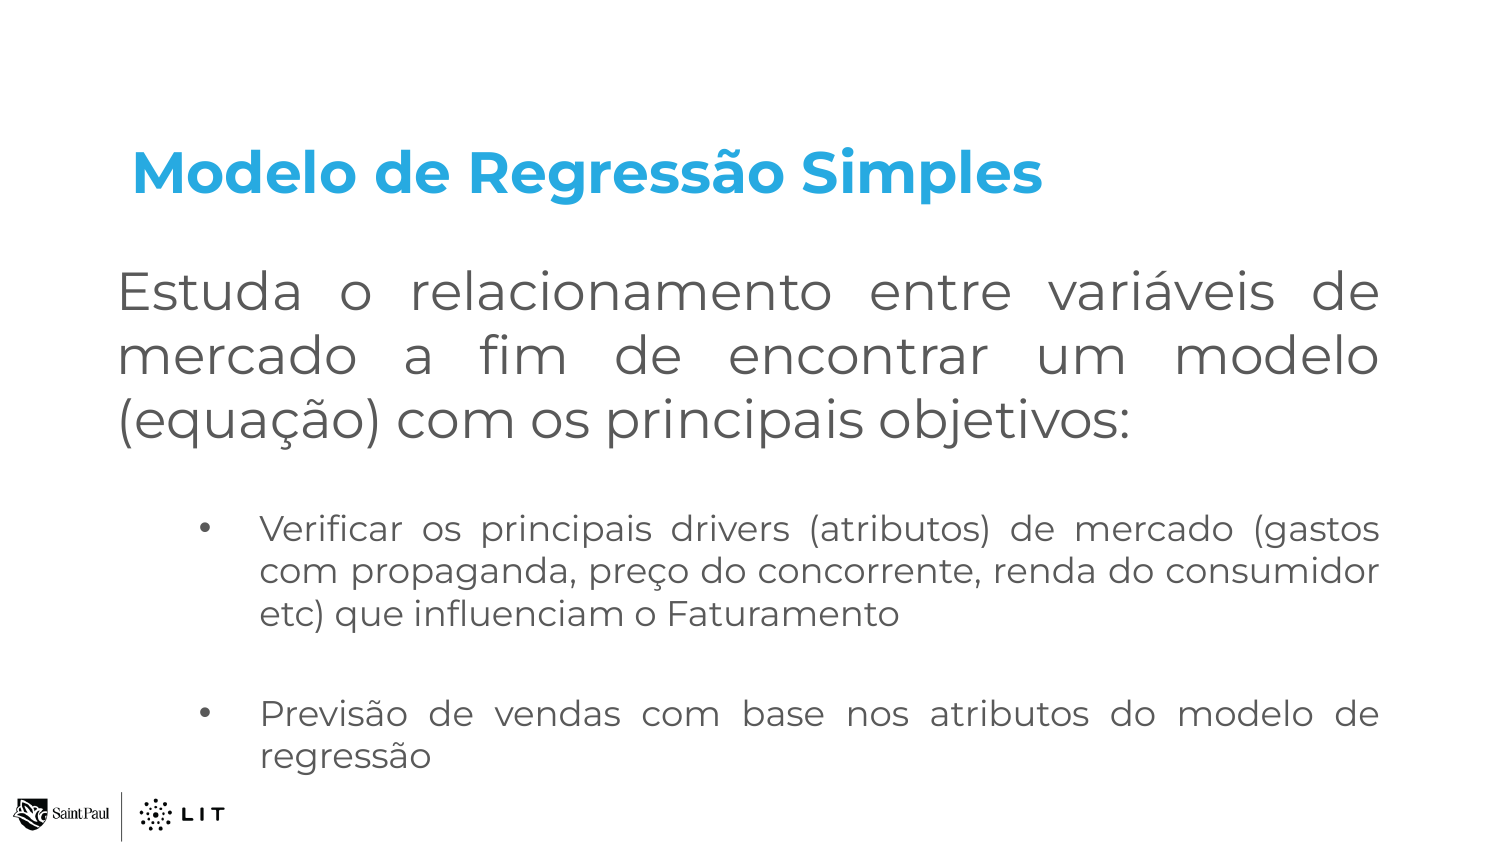

Modelo de Regressão Simples
Estuda o relacionamento entre variáveis de mercado a fim de encontrar um modelo (equação) com os principais objetivos:

Verificar os principais drivers (atributos) de mercado (gastos com propaganda, preço do concorrente, renda do consumidor etc) que influenciam o Faturamento

Previsão de vendas com base nos atributos do modelo de regressão